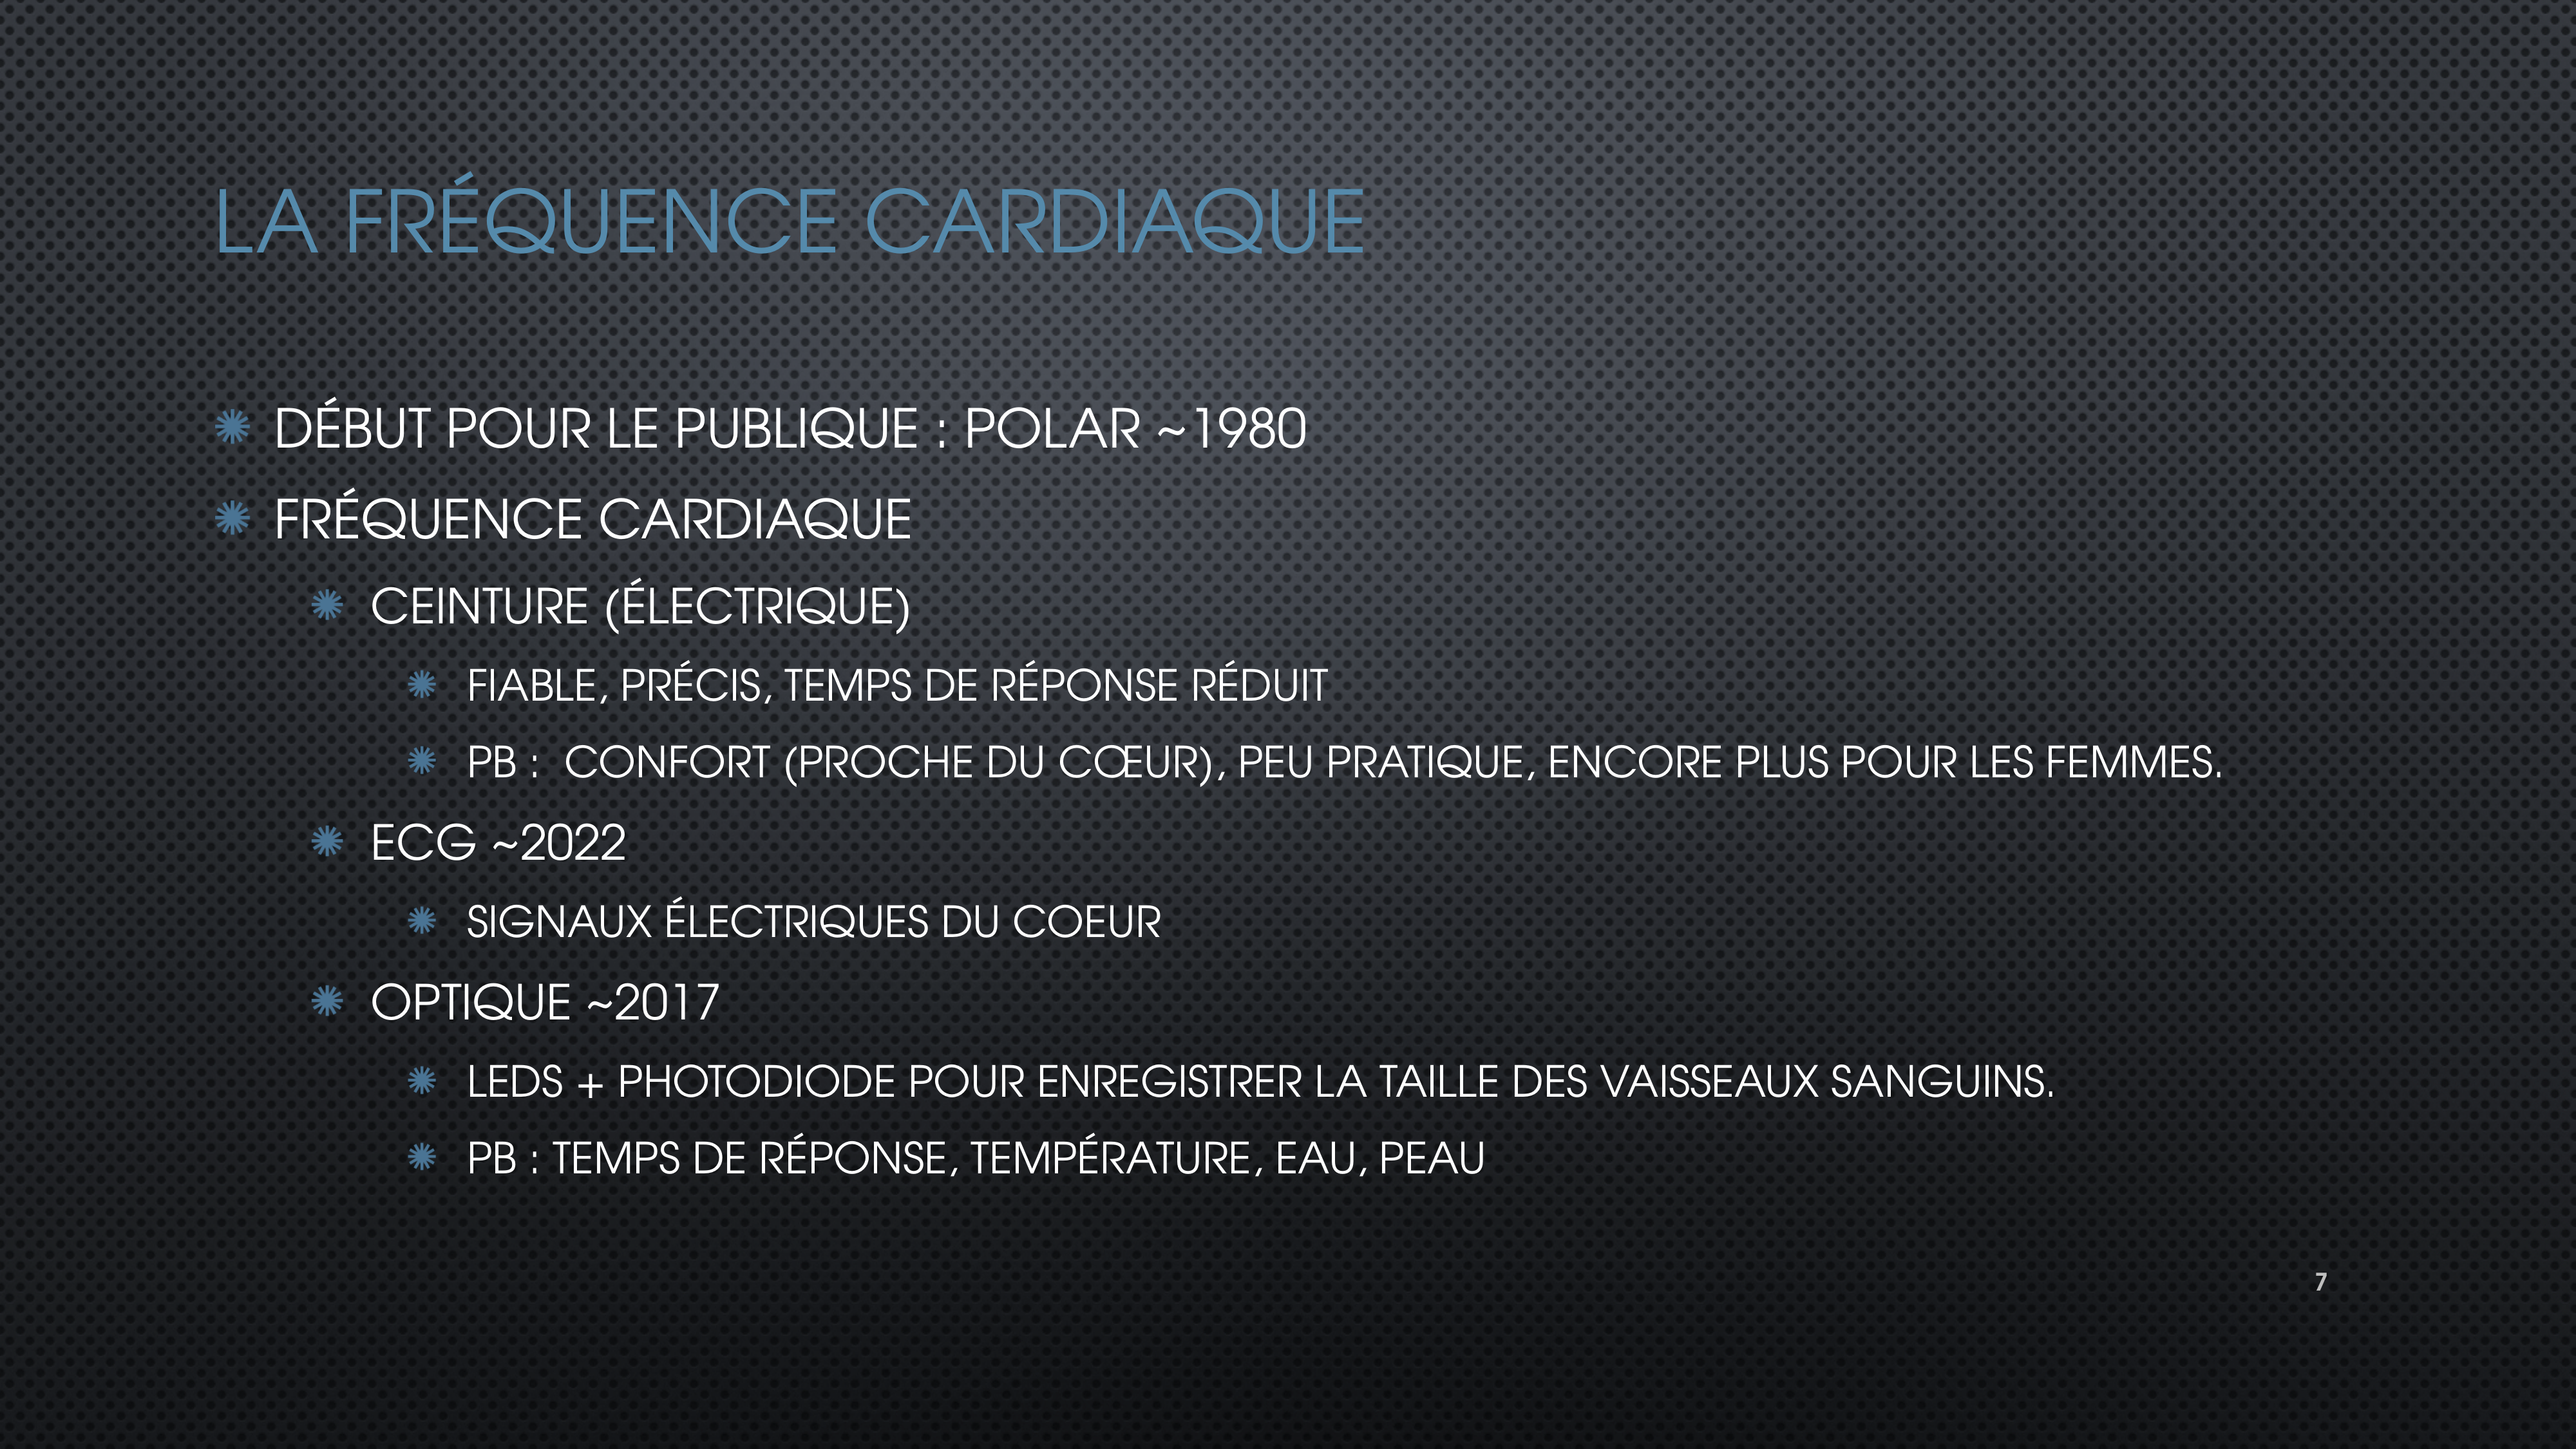

# La fréquence cardiaque
Début pour le publique : Polar ~1980
Fréquence cardiaque
Ceinture (électrique)
Fiable, précis, temps de réponse réduit
PB :  confort (proche du cœur), peu pratique, encore plus pour les femmes.
ECG ~2022
Signaux électriques du coeur
Optique ~2017
LEDs + photodiode pour enregistrer la taille des vaisseaux sanguins.
PB : Temps de réponse, Température, Eau, peau

7